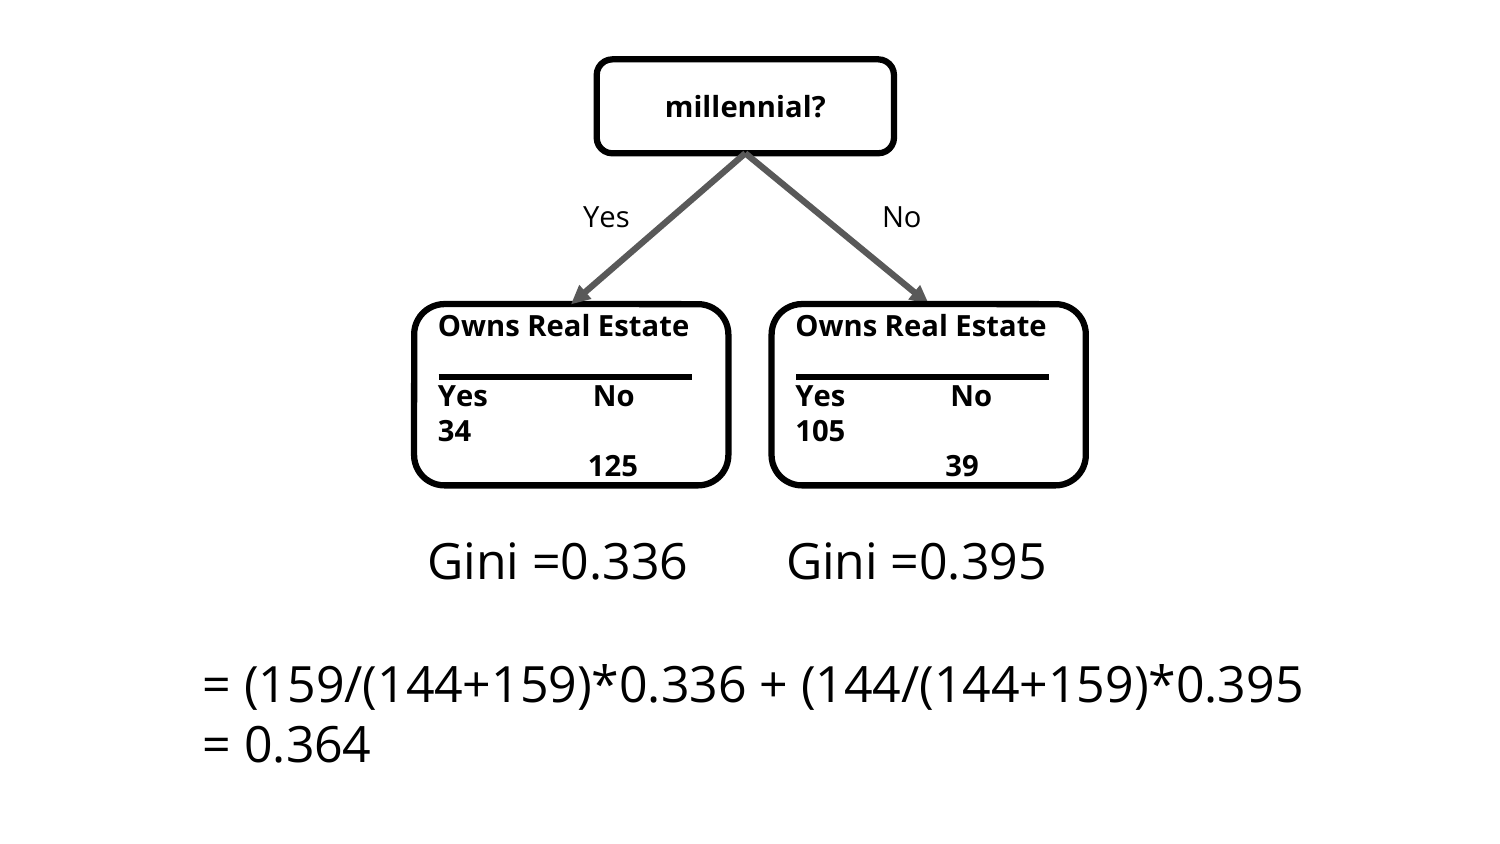

millennial?
Yes
No

Owns Real Estate
Yes              No
34		125

Owns Real Estate
Yes              No
105		39

Gini =0.395
Gini =0.336
= (159/(144+159)*0.336 + (144/(144+159)*0.395
= 0.364